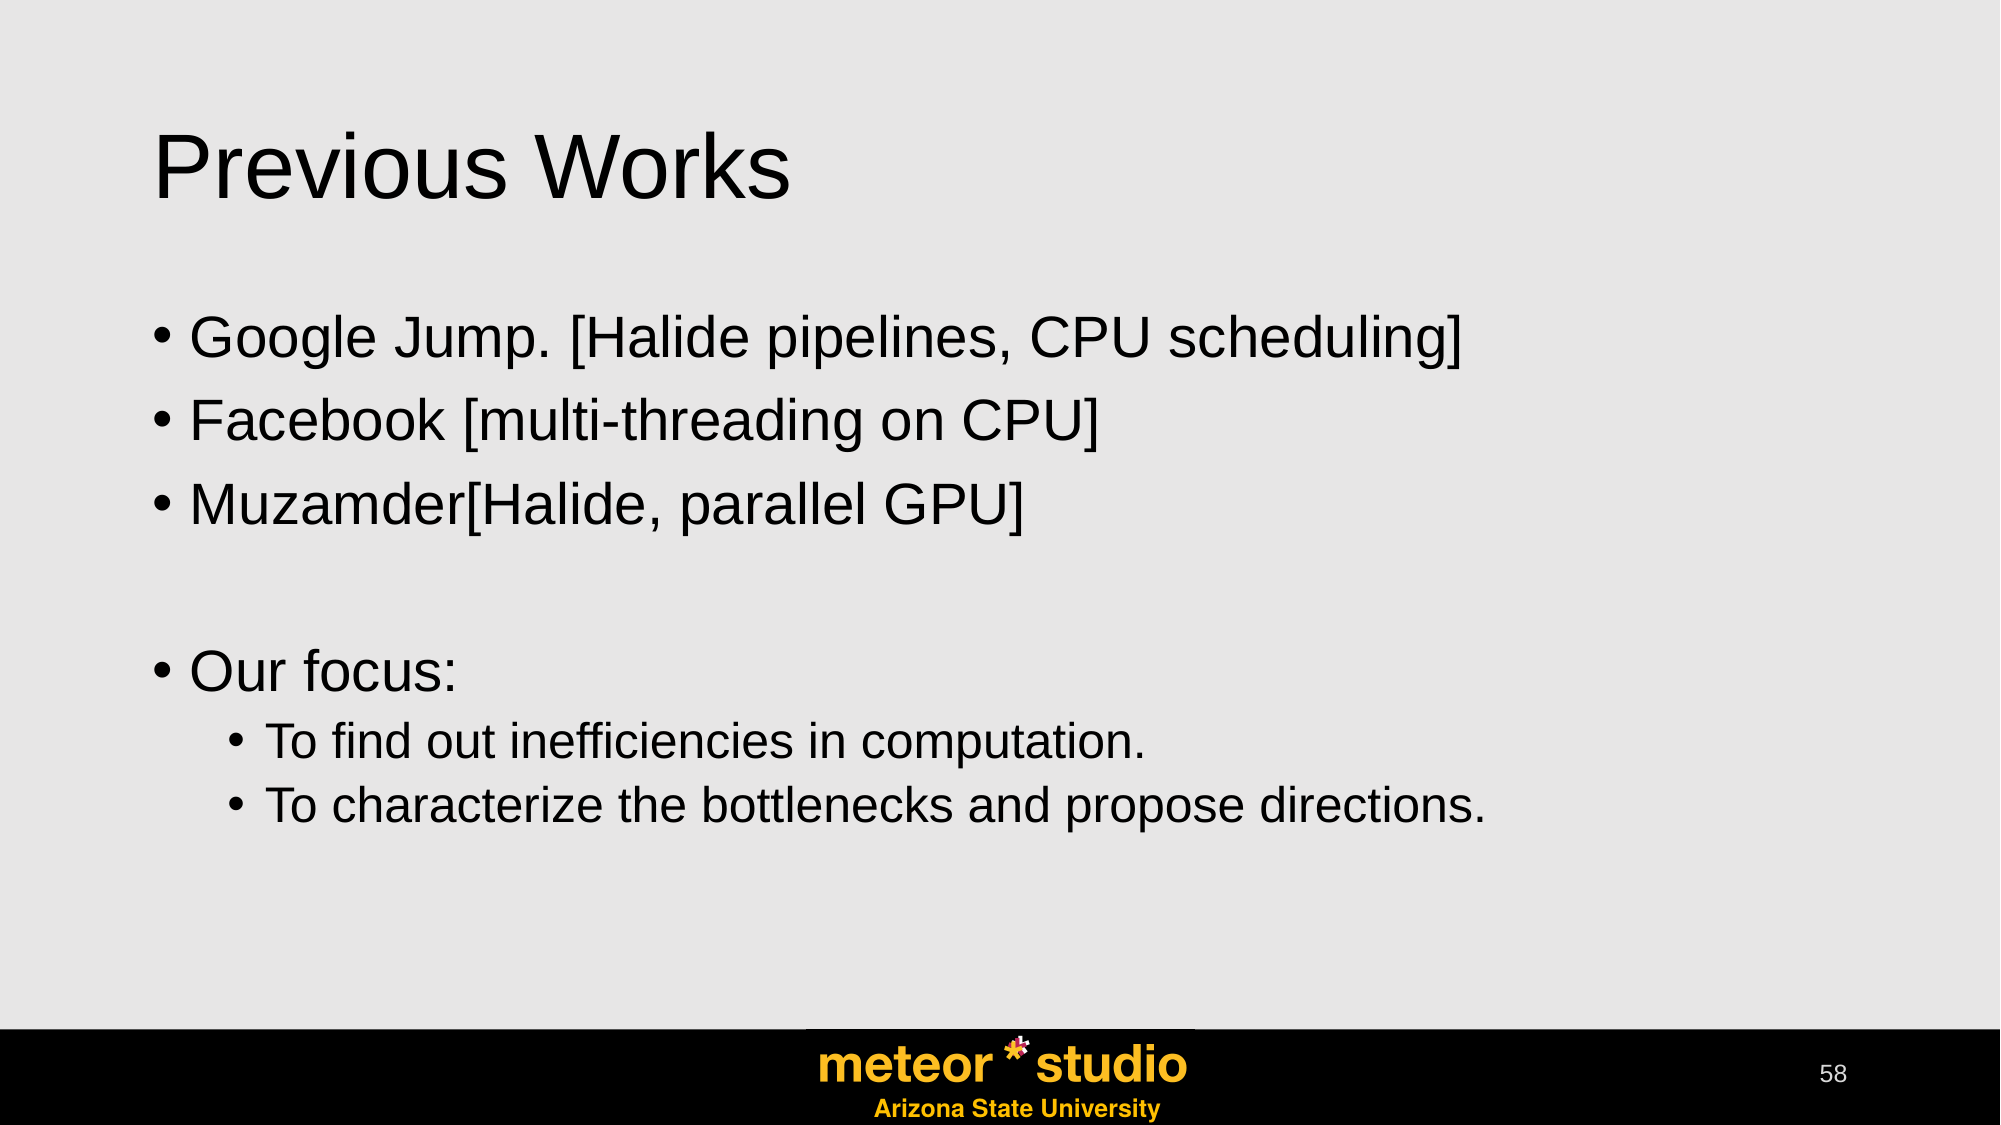

# Previous Works
Google Jump. [Halide pipelines, CPU scheduling]
Facebook [multi-threading on CPU]
Muzamder[Halide, parallel GPU]

Our focus:
To find out inefficiencies in computation.
To characterize the bottlenecks and propose directions.

58